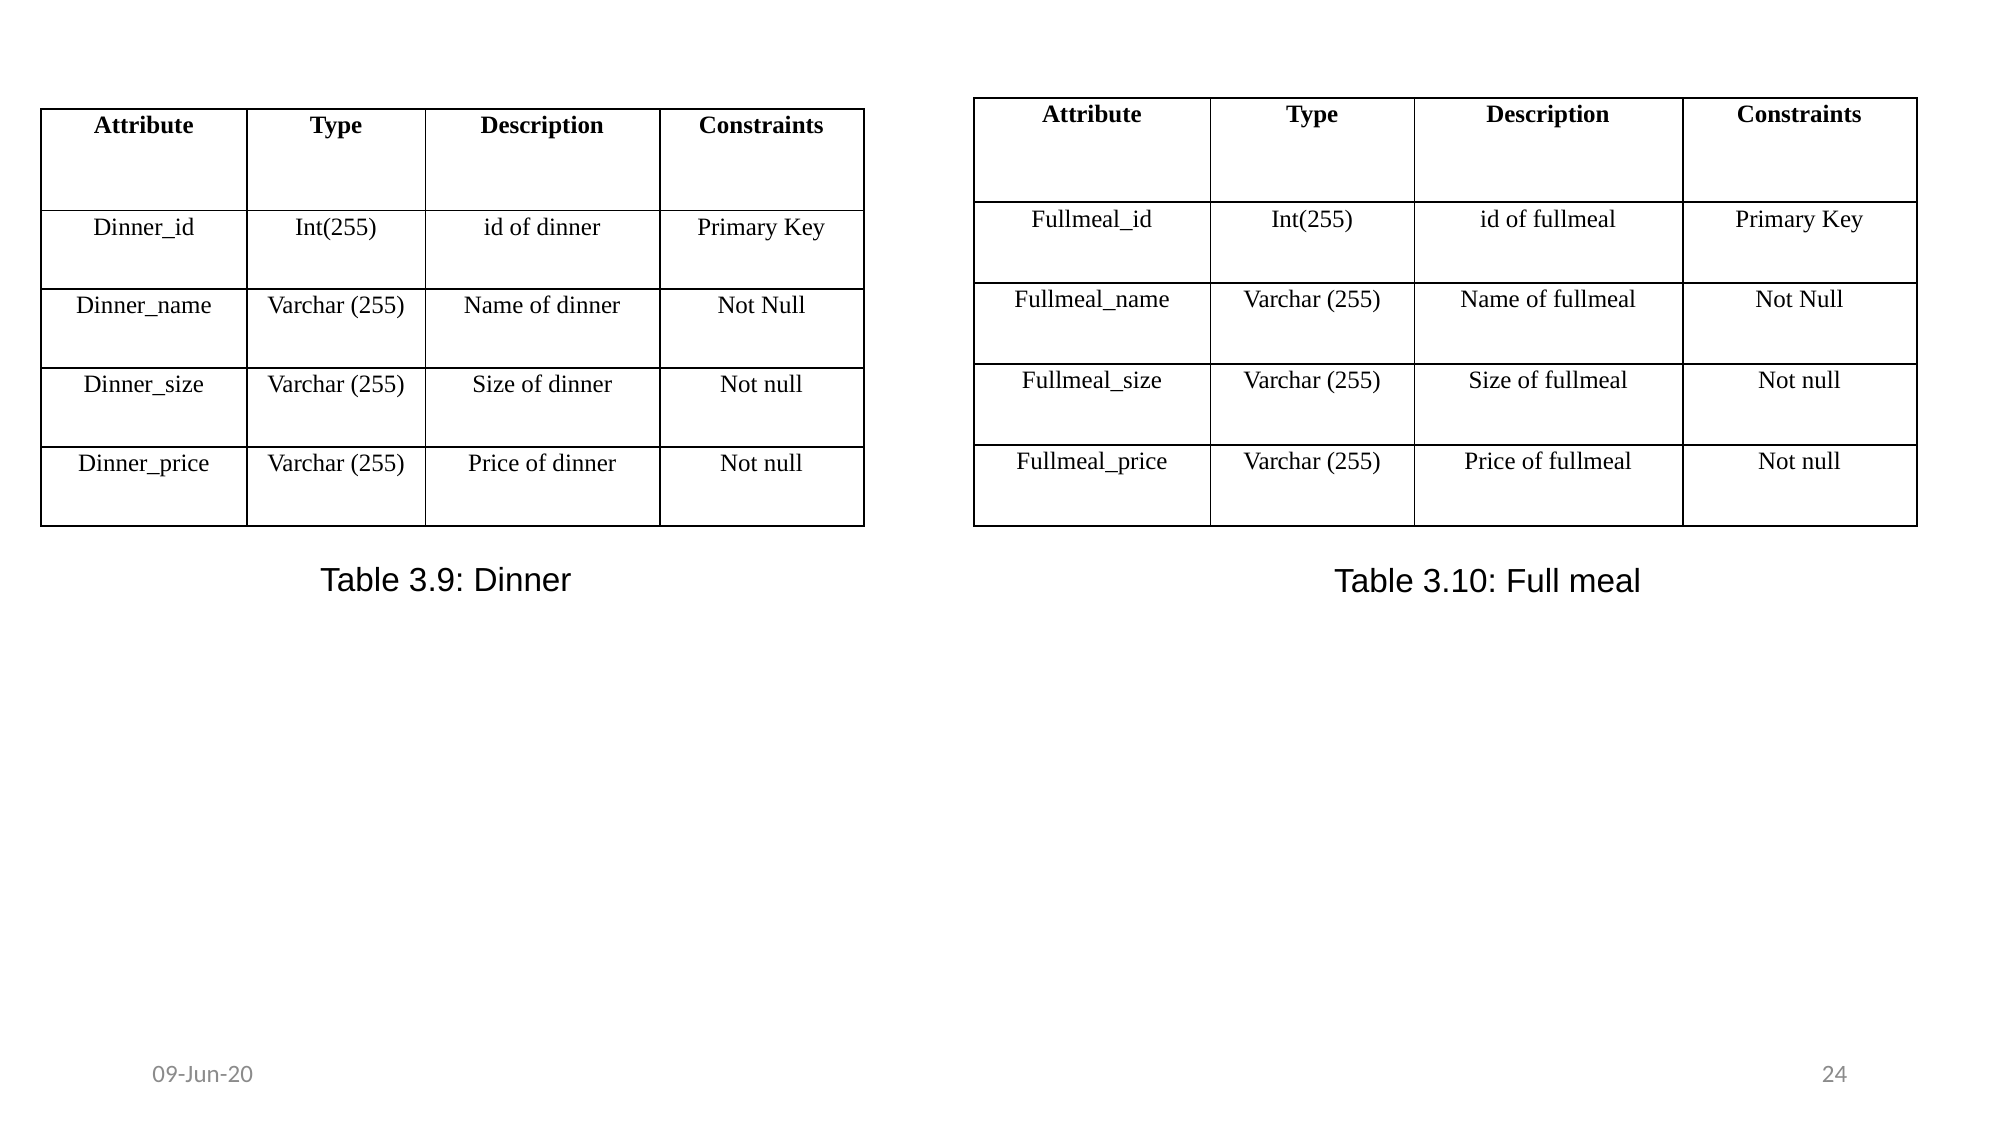

| Attribute | Type | Description | Constraints |
| --- | --- | --- | --- |
| Fullmeal\_id | Int(255) | id of fullmeal | Primary Key |
| Fullmeal\_name | Varchar (255) | Name of fullmeal | Not Null |
| Fullmeal\_size | Varchar (255) | Size of fullmeal | Not null |
| Fullmeal\_price | Varchar (255) | Price of fullmeal | Not null |
| Attribute | Type | Description | Constraints |
| --- | --- | --- | --- |
| Dinner\_id | Int(255) | id of dinner | Primary Key |
| Dinner\_name | Varchar (255) | Name of dinner | Not Null |
| Dinner\_size | Varchar (255) | Size of dinner | Not null |
| Dinner\_price | Varchar (255) | Price of dinner | Not null |
Table 3.9: Dinner
Table 3.10: Full meal
09-Jun-20
24